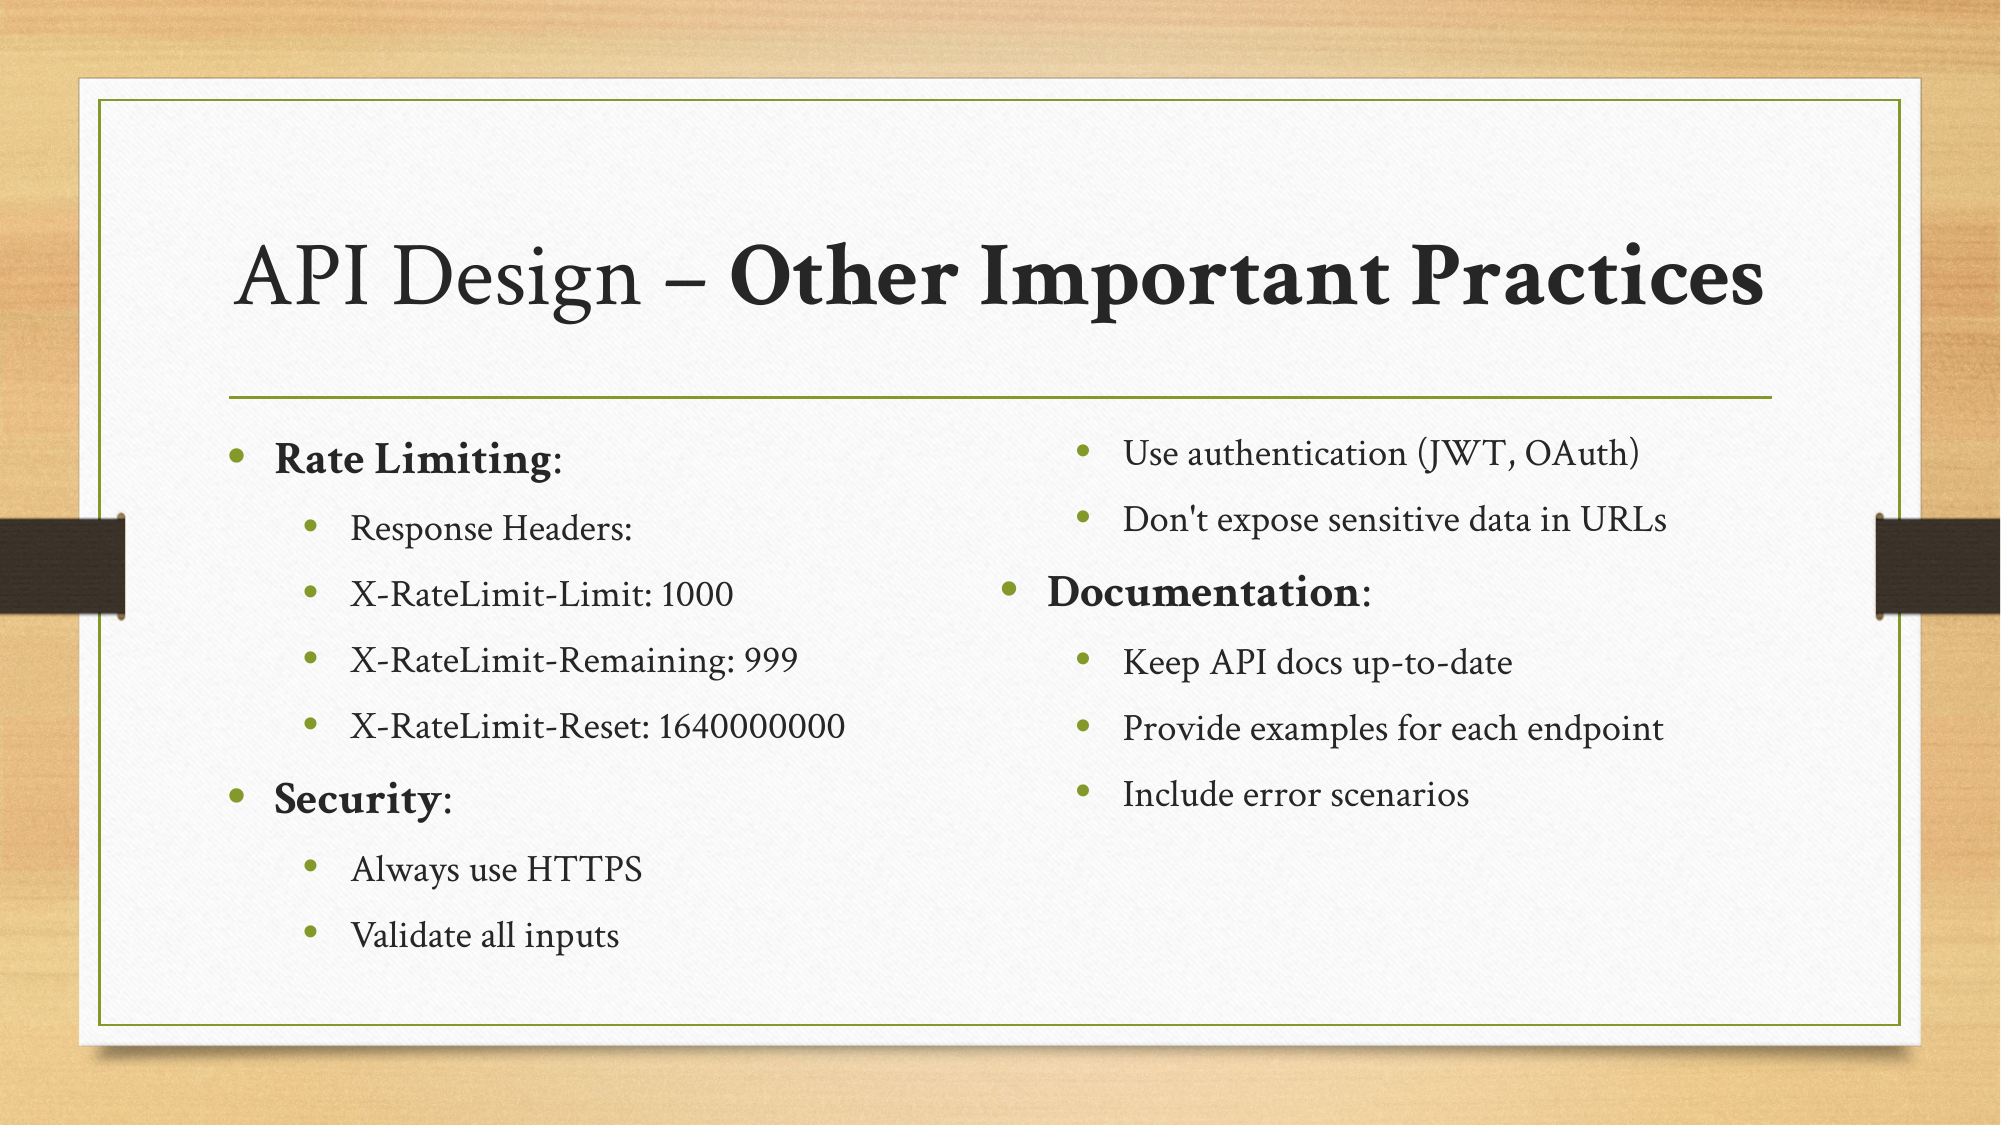

# API Design – Other Important Practices
Rate Limiting:
Response Headers:
X-RateLimit-Limit: 1000
X-RateLimit-Remaining: 999
X-RateLimit-Reset: 1640000000
Security:
Always use HTTPS
Validate all inputs
Use authentication (JWT, OAuth)
Don't expose sensitive data in URLs
Documentation:
Keep API docs up-to-date
Provide examples for each endpoint
Include error scenarios